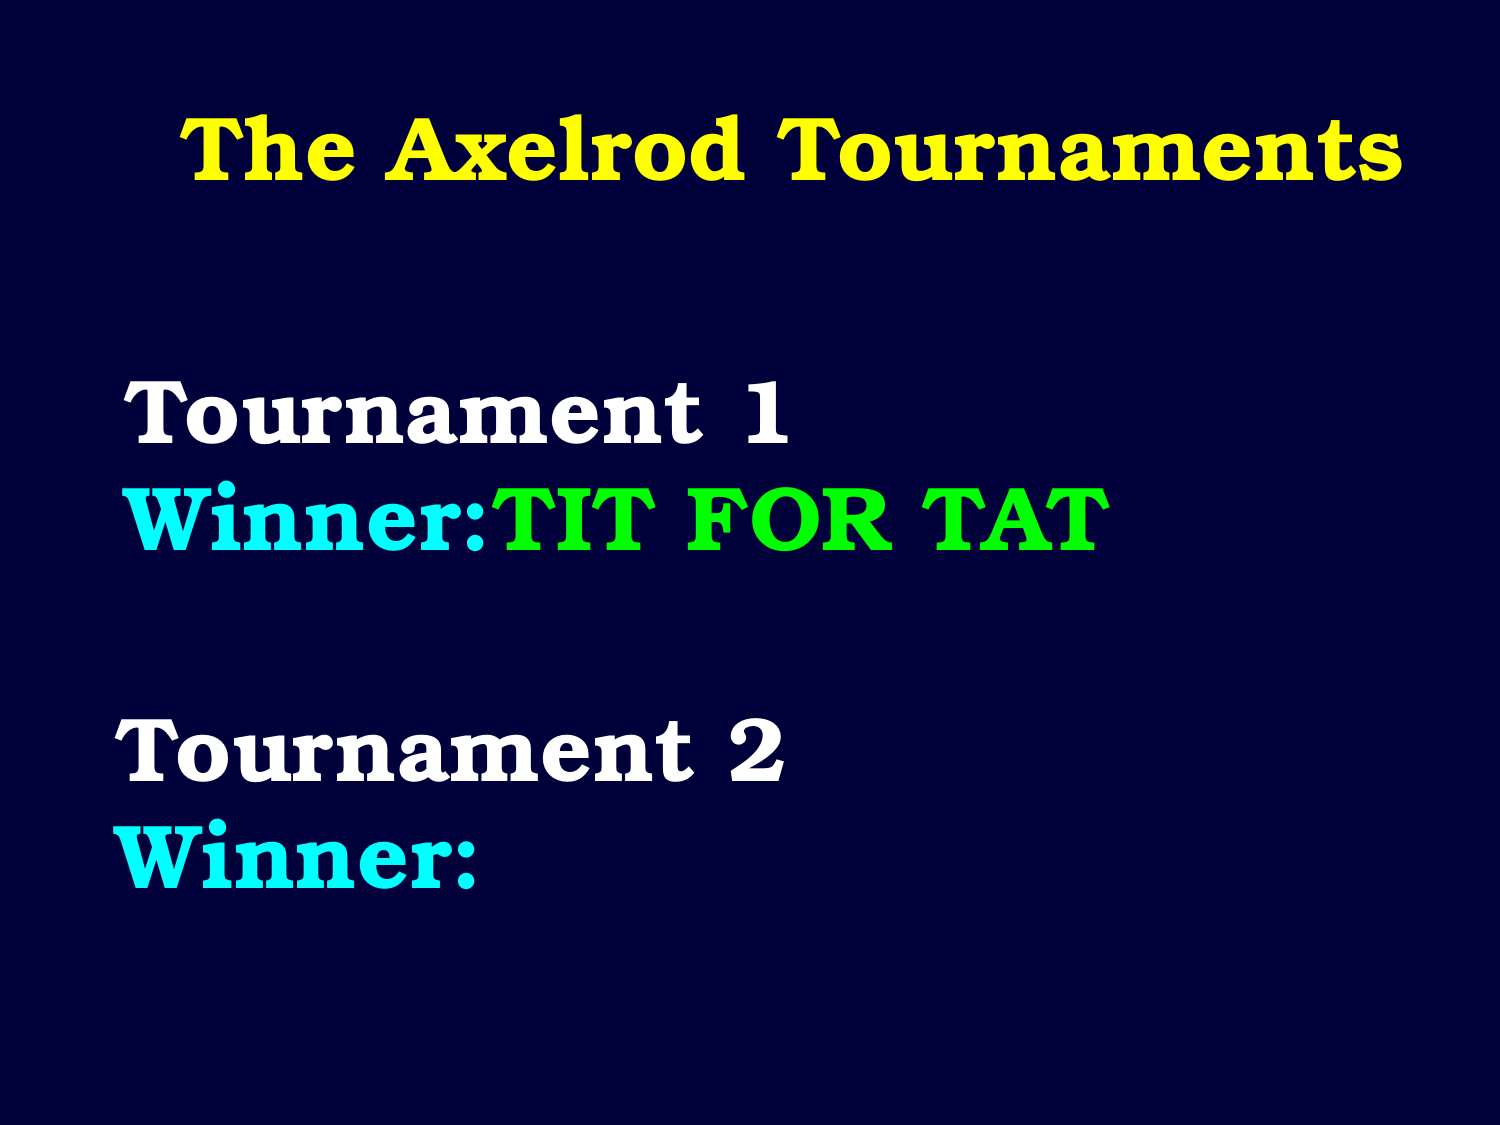

The Axelrod Tournaments
Tournament 1
Winner:	TIT FOR TAT
Tournament 2
Winner: